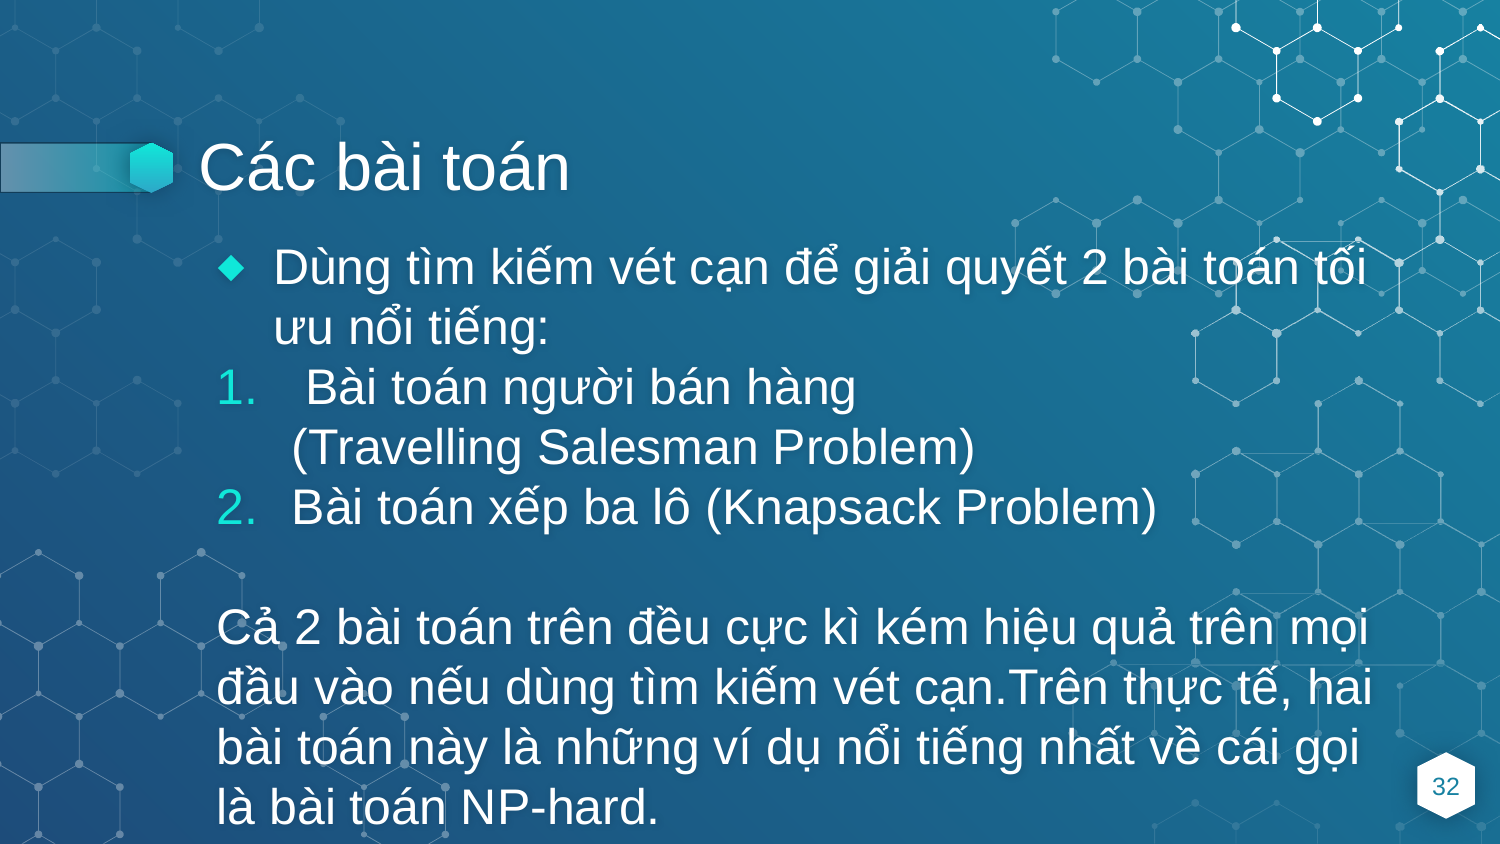

# Các bài toán
Dùng tìm kiếm vét cạn để giải quyết 2 bài toán tối ưu nổi tiếng:
 Bài toán người bán hàng                         (Travelling Salesman Problem)
Bài toán xếp ba lô (Knapsack Problem)

Cả 2 bài toán trên đều cực kì kém hiệu quả trên mọi đầu vào nếu dùng tìm kiếm vét cạn.Trên thực tế, hai bài toán này là những ví dụ nổi tiếng nhất về cái gọi là bài toán NP-hard.
32